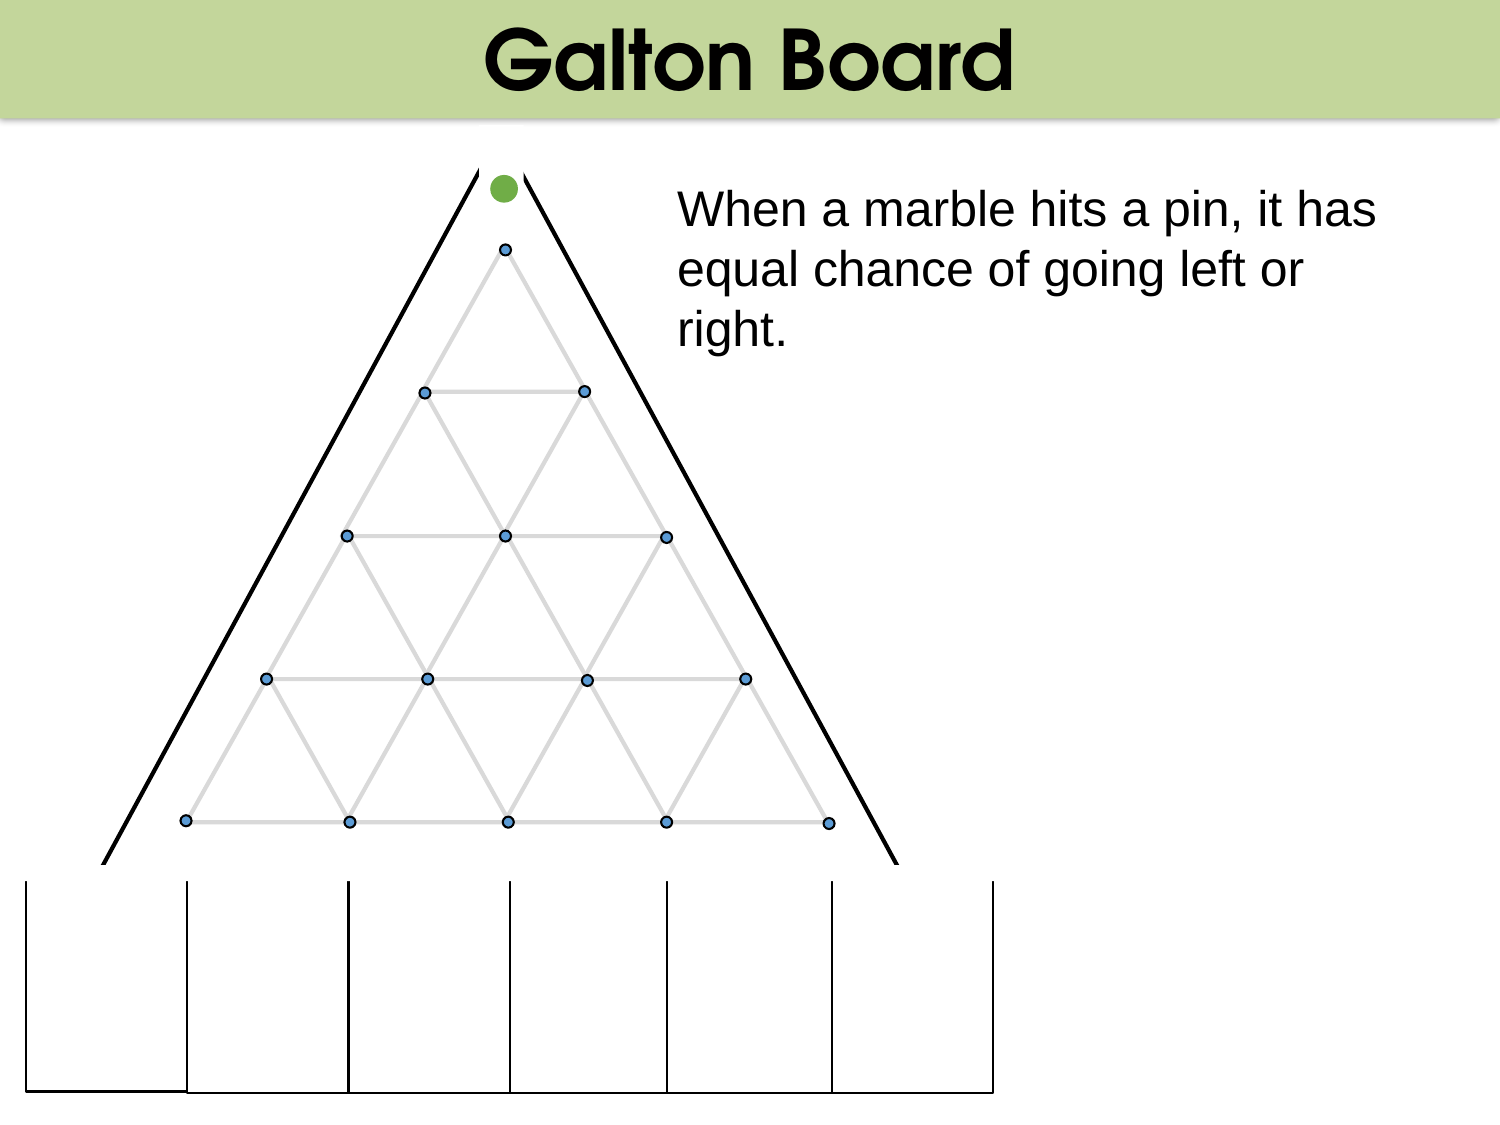

Galton Board

When a marble hits a pin, it has equal chance of going left or right.